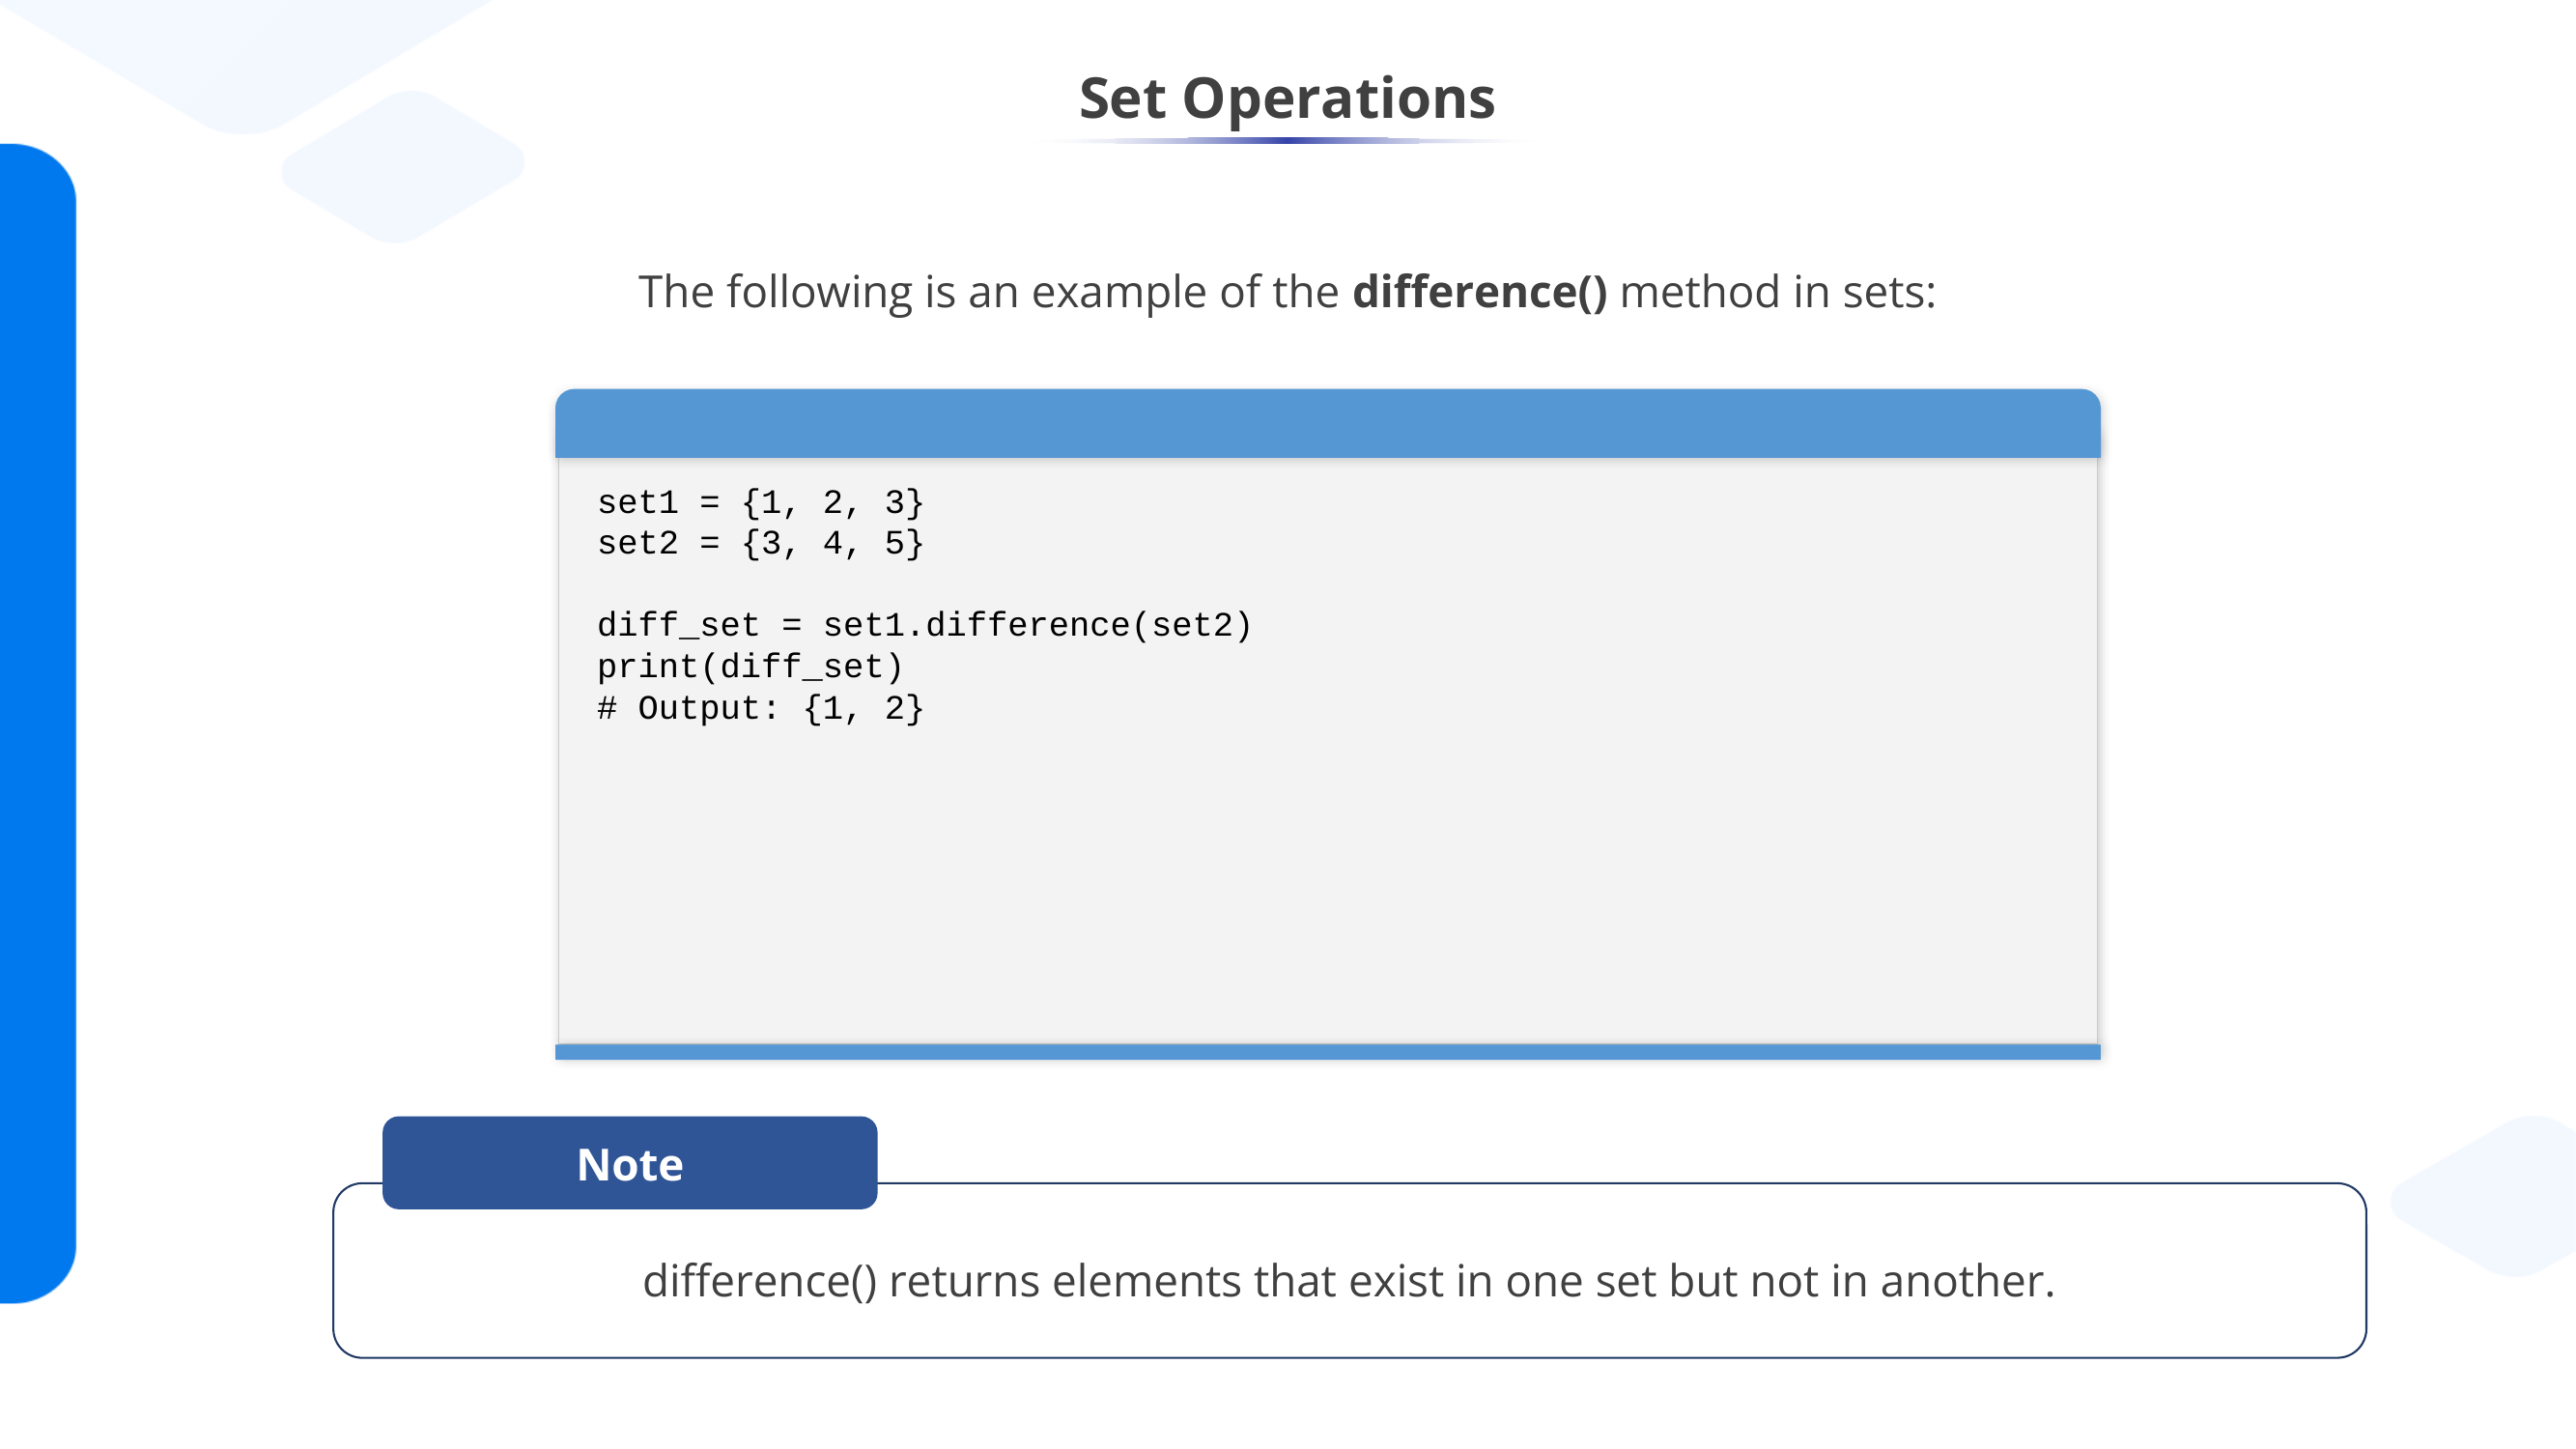

# Set Operations

The following is an example of the difference() method in sets:

set1 = {1, 2, 3}
set2 = {3, 4, 5}

diff_set = set1.difference(set2)
print(diff_set)
# Output: {1, 2}
Note

difference() returns elements that exist in one set but not in another.